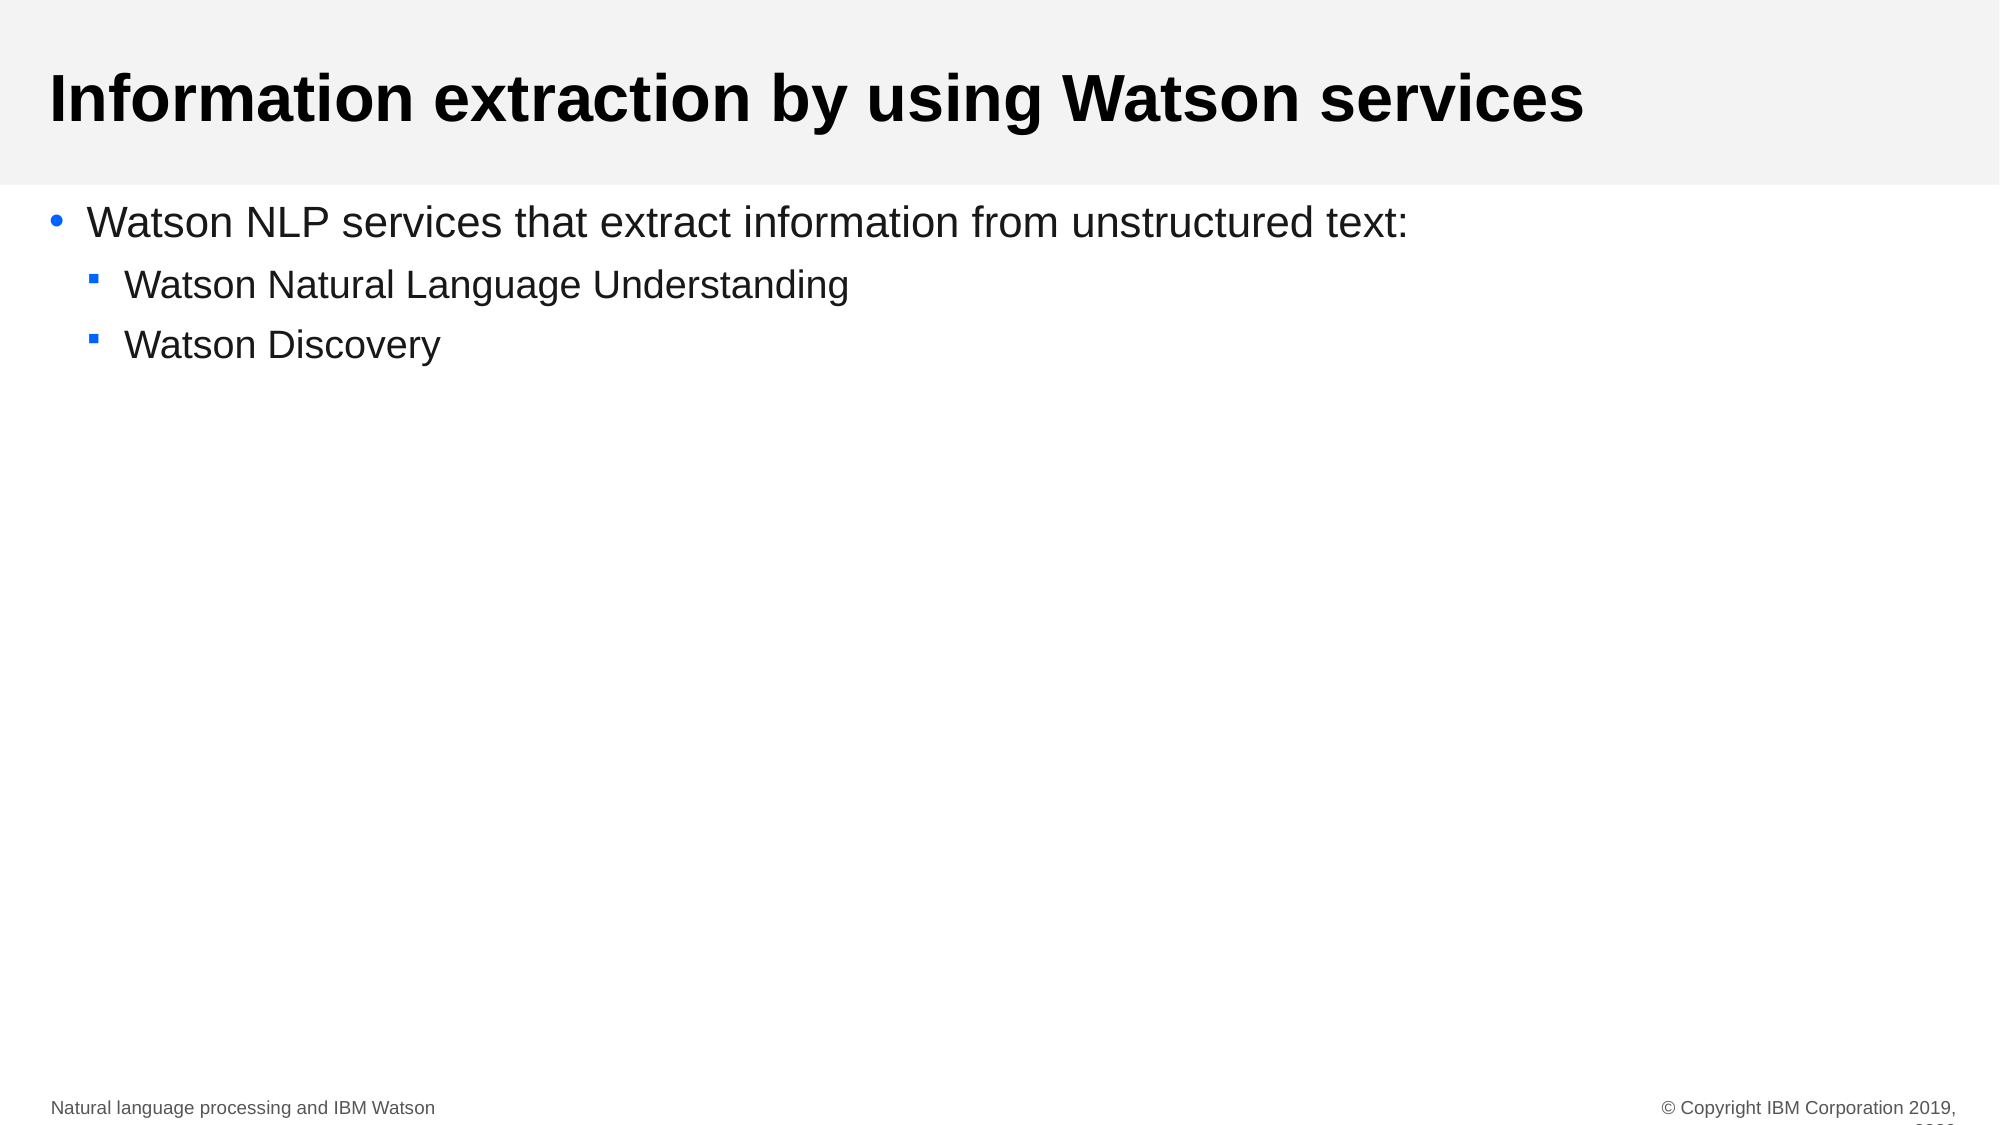

# Information extraction by using Watson services
Watson NLP services that extract information from unstructured text:
Watson Natural Language Understanding
Watson Discovery
© Copyright IBM Corporation 2019, 2020